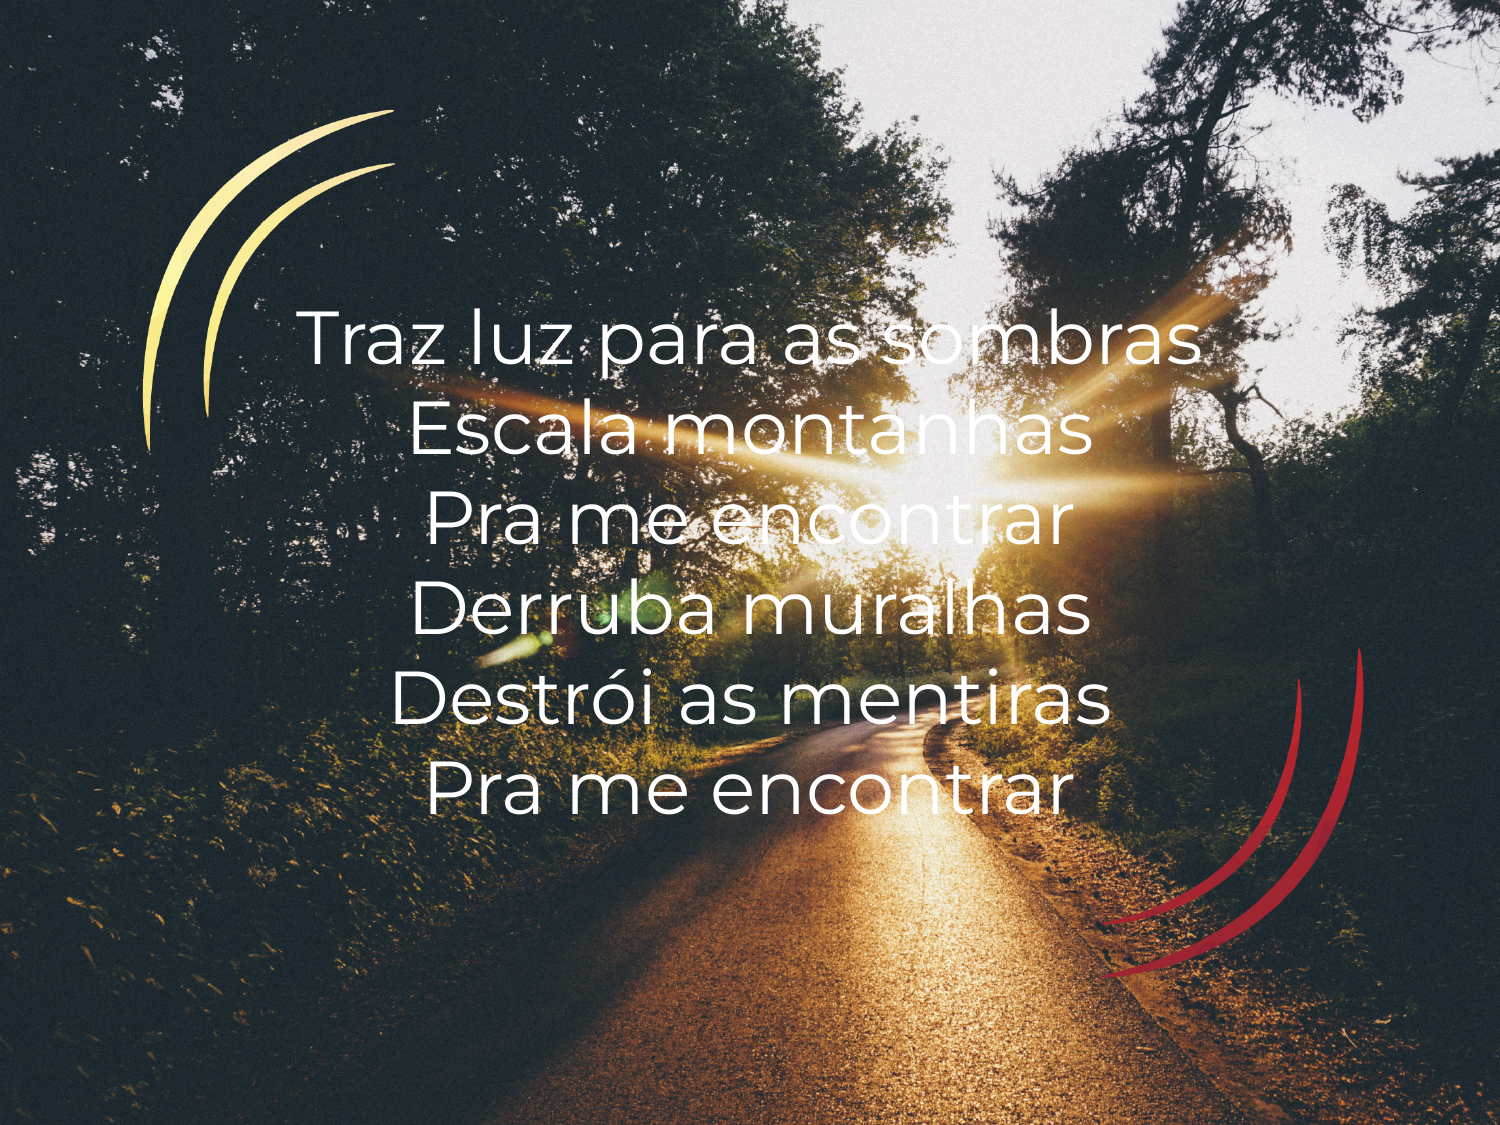

Traz luz para as sombras
Escala montanhas
Pra me encontrar
Derruba muralhas
Destrói as mentiras
Pra me encontrar